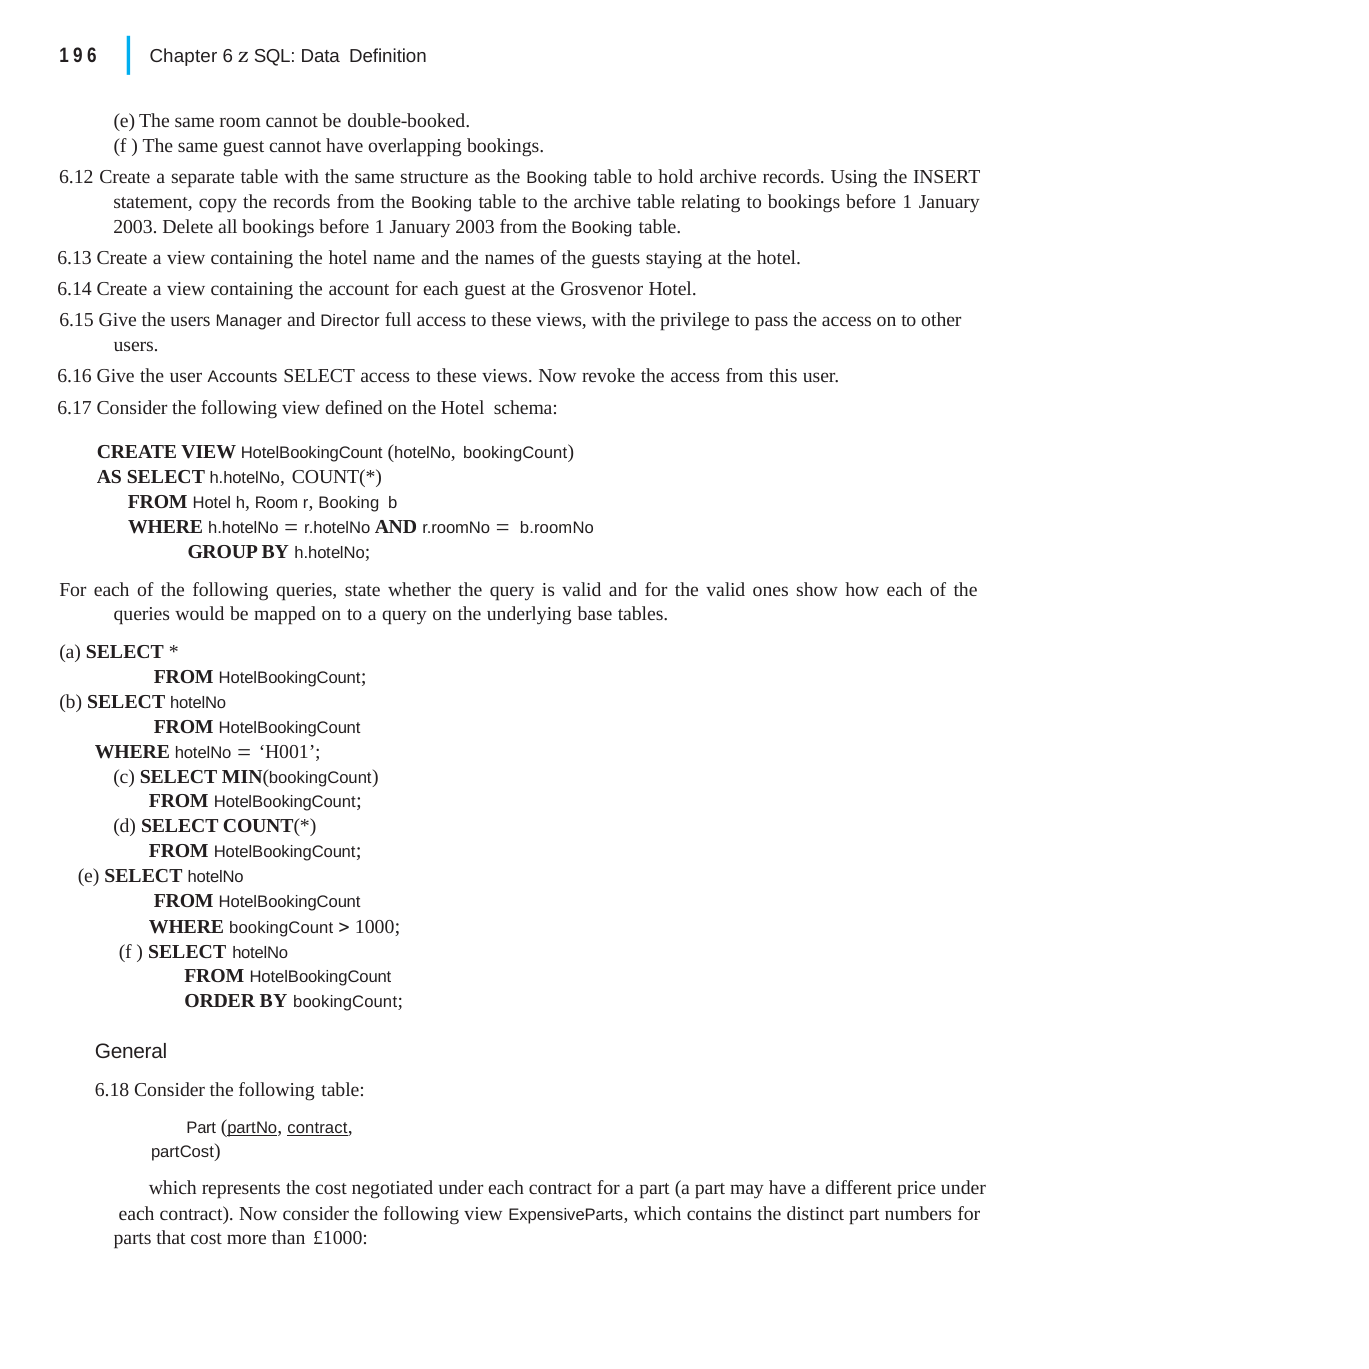

|
196
Chapter 6 z SQL: Data Definition
(e) The same room cannot be double-booked.
(f ) The same guest cannot have overlapping bookings.
6.12 Create a separate table with the same structure as the Booking table to hold archive records. Using the INSERT  statement, copy the records from the Booking table to the archive table relating to bookings before 1 January  2003. Delete all bookings before 1 January 2003 from the Booking table.
6.13 Create a view containing the hotel name and the names of the guests staying at the hotel.
6.14 Create a view containing the account for each guest at the Grosvenor Hotel.
6.15 Give the users Manager and Director full access to these views, with the privilege to pass the access on to other  users.
6.16 Give the user Accounts SELECT access to these views. Now revoke the access from this user.
6.17 Consider the following view defined on the Hotel schema:

CREATE VIEW HotelBookingCount (hotelNo, bookingCount)
AS SELECT h.hotelNo, COUNT(*)
FROM Hotel h, Room r, Booking b
WHERE h.hotelNo = r.hotelNo AND r.roomNo = b.roomNo
GROUP BY h.hotelNo;
For each of the following queries, state whether the query is valid and for the valid ones show how each of the  queries would be mapped on to a query on the underlying base tables.
(a) SELECT *
FROM HotelBookingCount;
(b) SELECT hotelNo
FROM HotelBookingCount
WHERE hotelNo = ‘H001’;
(c) SELECT MIN(bookingCount)  FROM HotelBookingCount;
(d) SELECT COUNT(*)  FROM HotelBookingCount;
(e) SELECT hotelNo
FROM HotelBookingCount
WHERE bookingCount > 1000;  (f ) SELECT hotelNo
FROM HotelBookingCount
ORDER BY bookingCount;

General
6.18 Consider the following table:
Part (partNo, contract, partCost)
which represents the cost negotiated under each contract for a part (a part may have a different price under  each contract). Now consider the following view ExpensiveParts, which contains the distinct part numbers for  parts that cost more than £1000: